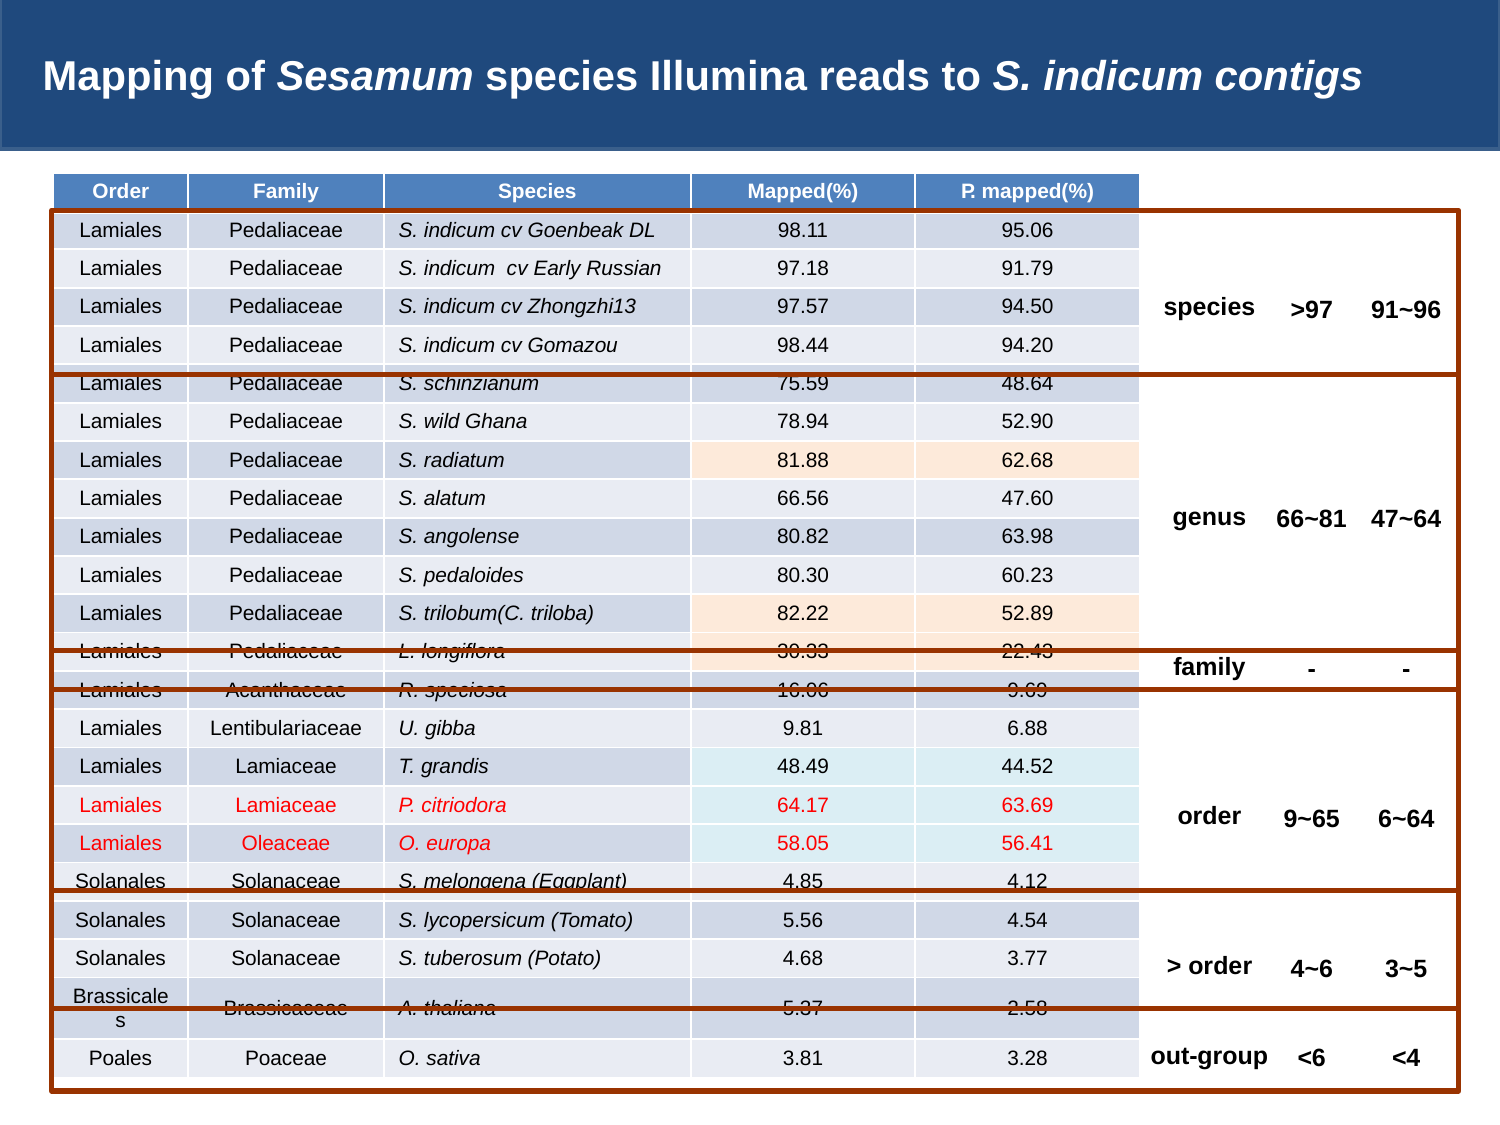

Mapping of Sesamum species Illumina reads to S. indicum contigs
| Order | Family | Species | Mapped(%) | P. mapped(%) |
| --- | --- | --- | --- | --- |
| Lamiales | Pedaliaceae | S. indicum cv Goenbeak DL | 98.11 | 95.06 |
| Lamiales | Pedaliaceae | S. indicum cv Early Russian | 97.18 | 91.79 |
| Lamiales | Pedaliaceae | S. indicum cv Zhongzhi13 | 97.57 | 94.50 |
| Lamiales | Pedaliaceae | S. indicum cv Gomazou | 98.44 | 94.20 |
| Lamiales | Pedaliaceae | S. schinzianum | 75.59 | 48.64 |
| Lamiales | Pedaliaceae | S. wild Ghana | 78.94 | 52.90 |
| Lamiales | Pedaliaceae | S. radiatum | 81.88 | 62.68 |
| Lamiales | Pedaliaceae | S. alatum | 66.56 | 47.60 |
| Lamiales | Pedaliaceae | S. angolense | 80.82 | 63.98 |
| Lamiales | Pedaliaceae | S. pedaloides | 80.30 | 60.23 |
| Lamiales | Pedaliaceae | S. trilobum(C. triloba) | 82.22 | 52.89 |
| Lamiales | Pedaliaceae | L. longiflora | 30.33 | 22.43 |
| Lamiales | Acanthaceae | R. speciosa | 16.06 | 9.69 |
| Lamiales | Lentibulariaceae | U. gibba | 9.81 | 6.88 |
| Lamiales | Lamiaceae | T. grandis | 48.49 | 44.52 |
| Lamiales | Lamiaceae | P. citriodora | 64.17 | 63.69 |
| Lamiales | Oleaceae | O. europa | 58.05 | 56.41 |
| Solanales | Solanaceae | S. melongena (Eggplant) | 4.85 | 4.12 |
| Solanales | Solanaceae | S. lycopersicum (Tomato) | 5.56 | 4.54 |
| Solanales | Solanaceae | S. tuberosum (Potato) | 4.68 | 3.77 |
| Brassicales | Brassicaceae | A. thaliana | 5.37 | 2.58 |
| Poales | Poaceae | O. sativa | 3.81 | 3.28 |

species

genus

family

order

> order

out-group
>97

66~81

-

9~65

4~6

<6
91~96

47~64

-

6~64

3~5

<4